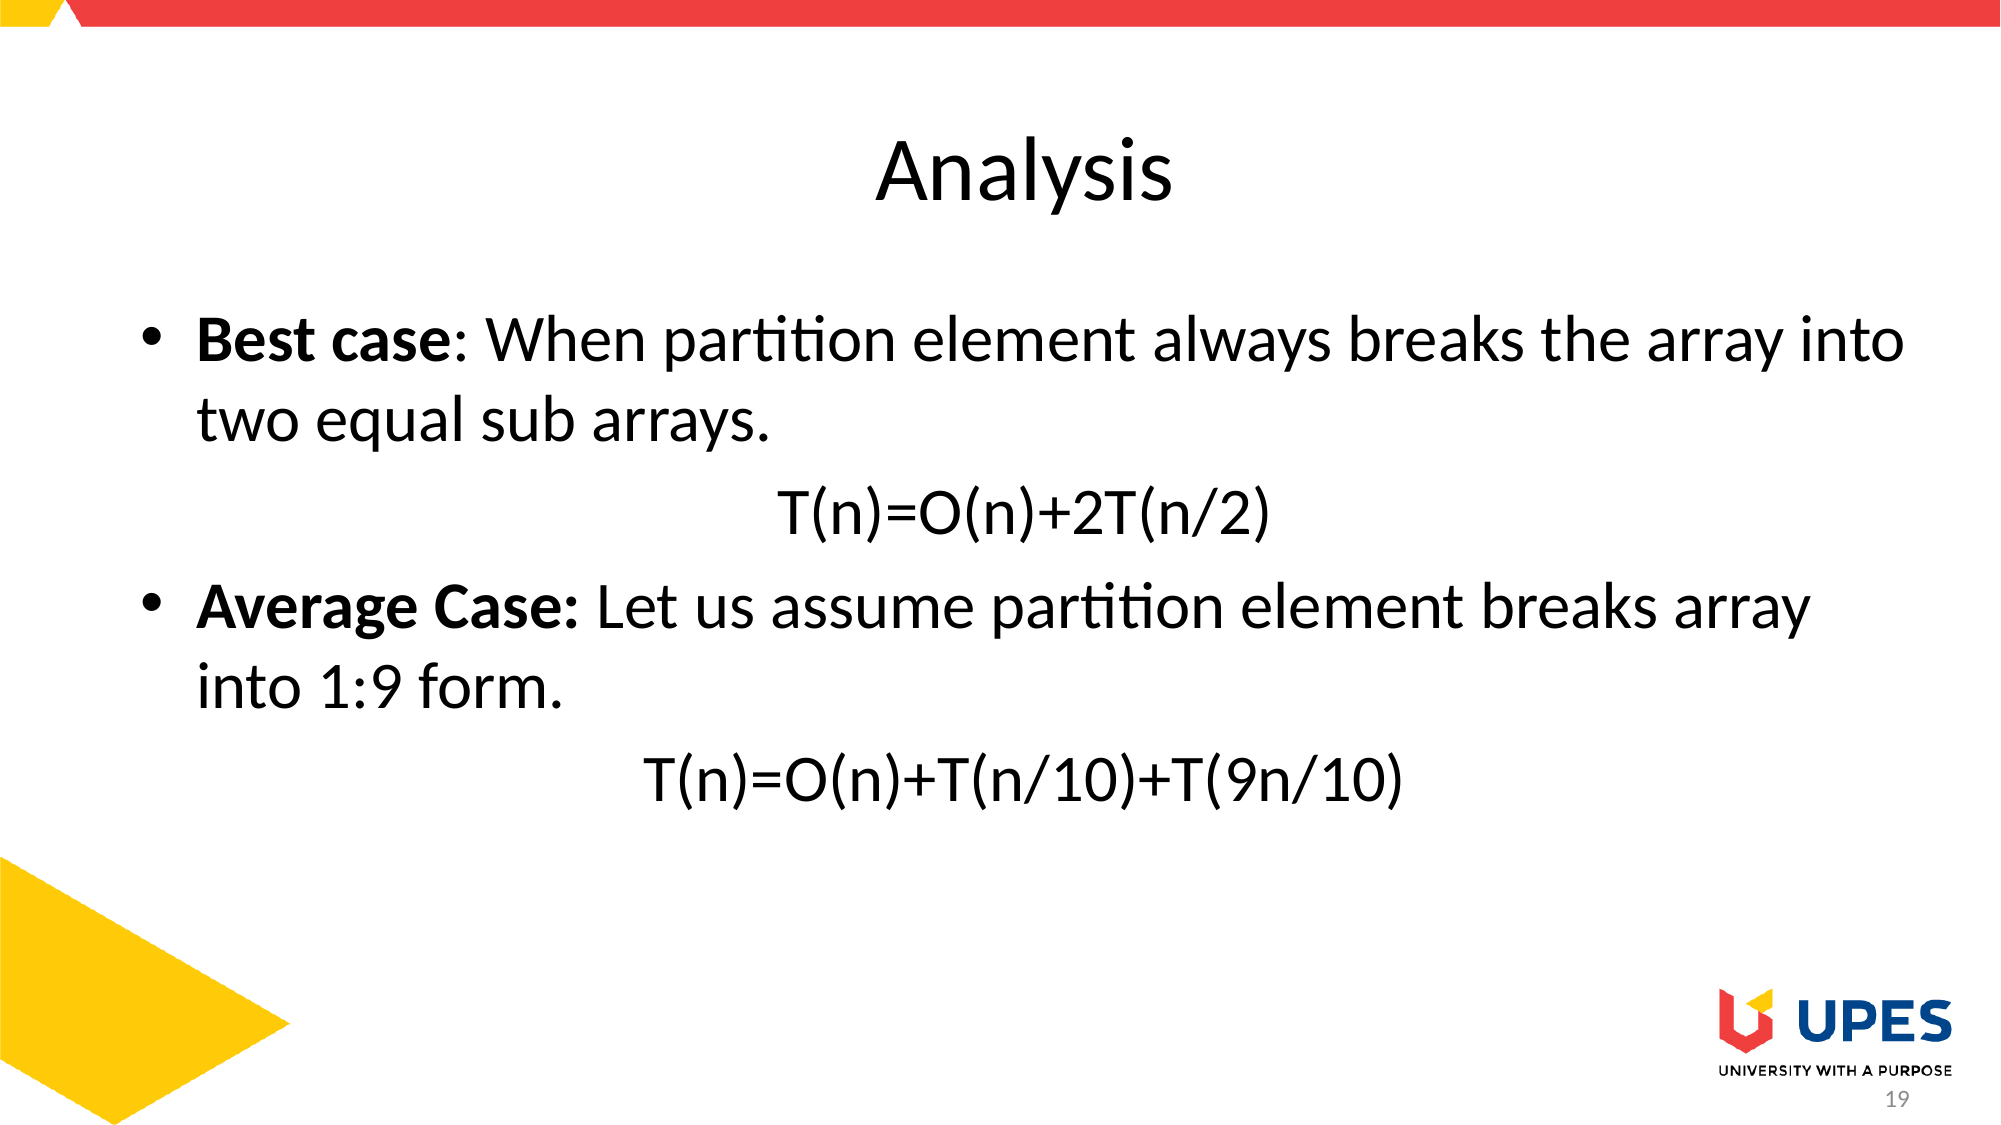

# Analysis
Best case: When partition element always breaks the array into two equal sub arrays.
T(n)=O(n)+2T(n/2)
Average Case: Let us assume partition element breaks array into 1:9 form.
T(n)=O(n)+T(n/10)+T(9n/10)